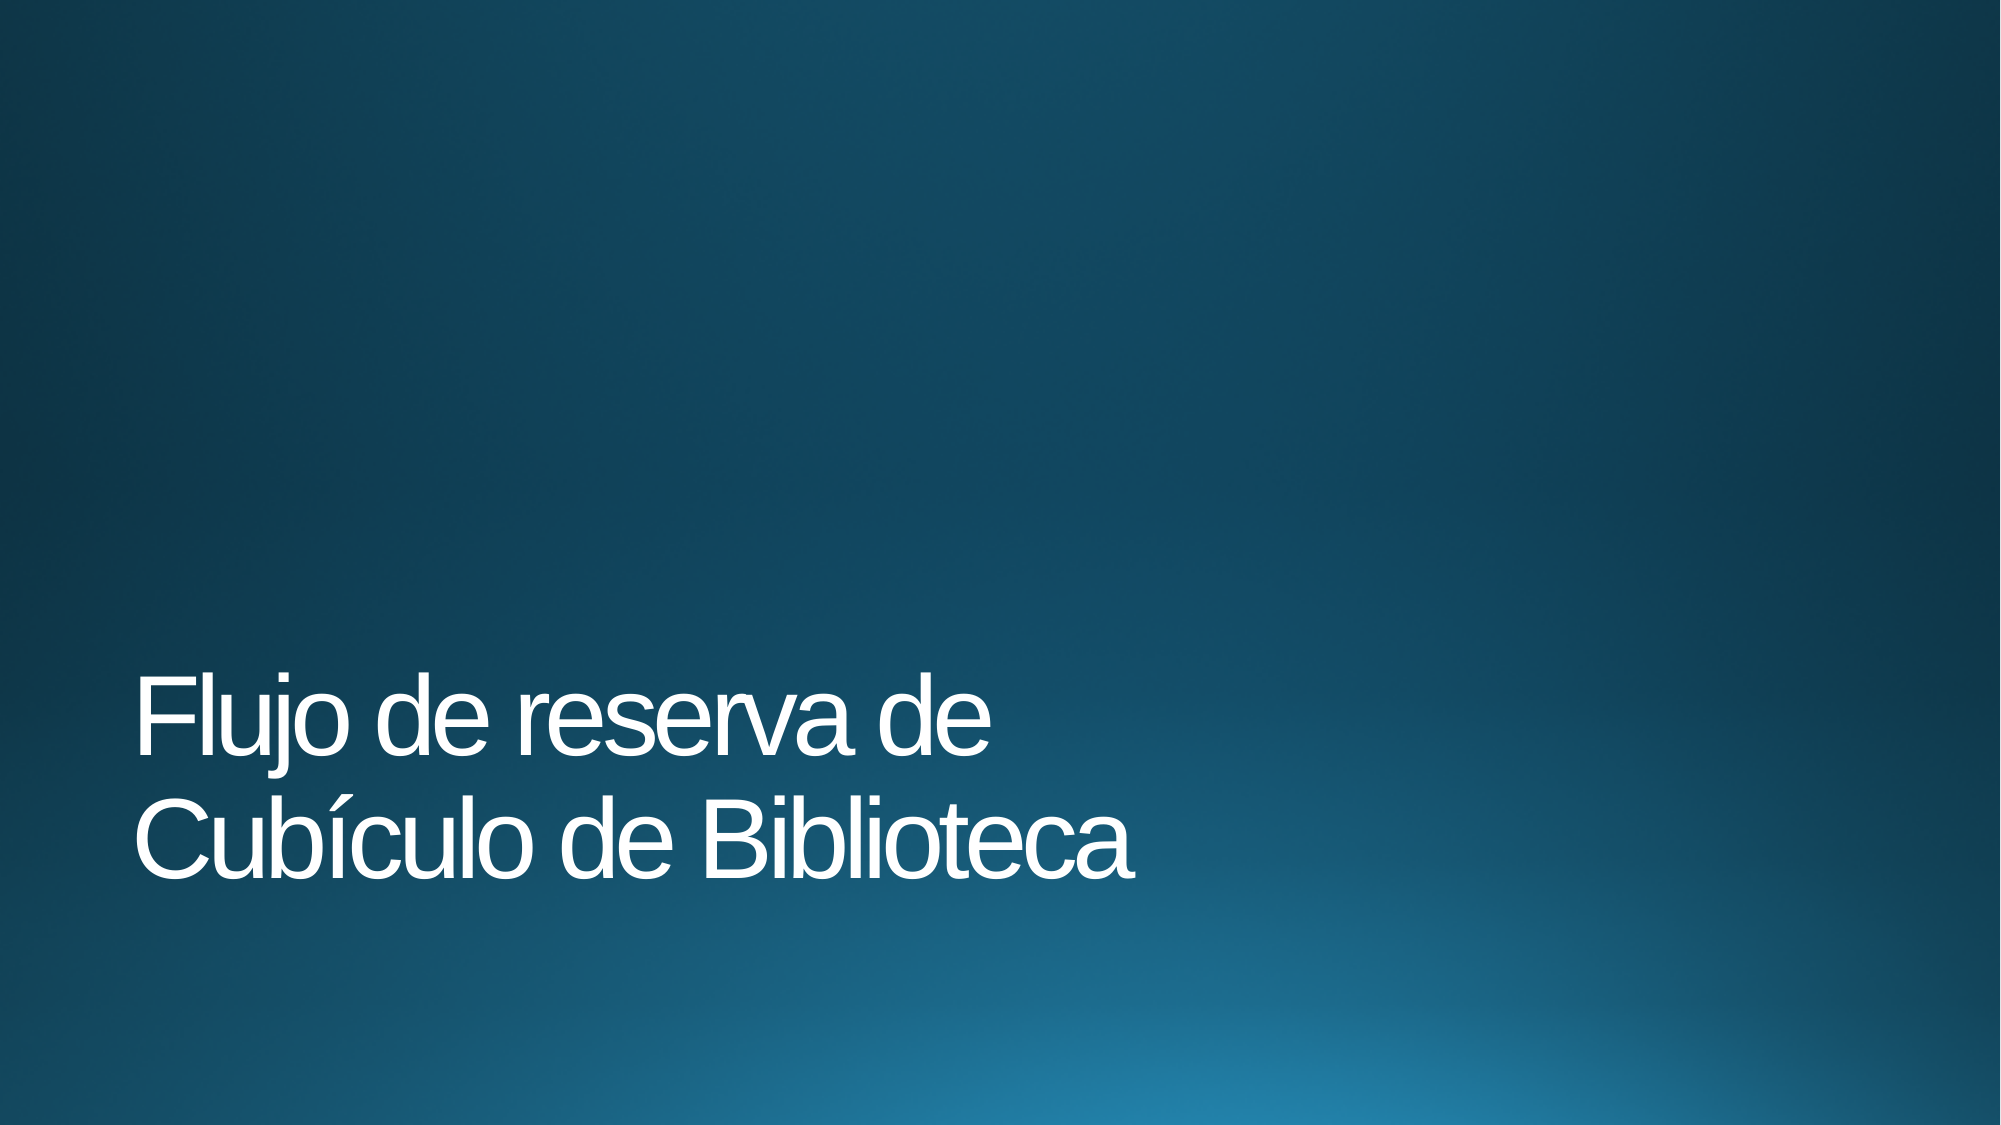

# Flujo de reserva de Cubículo de Biblioteca